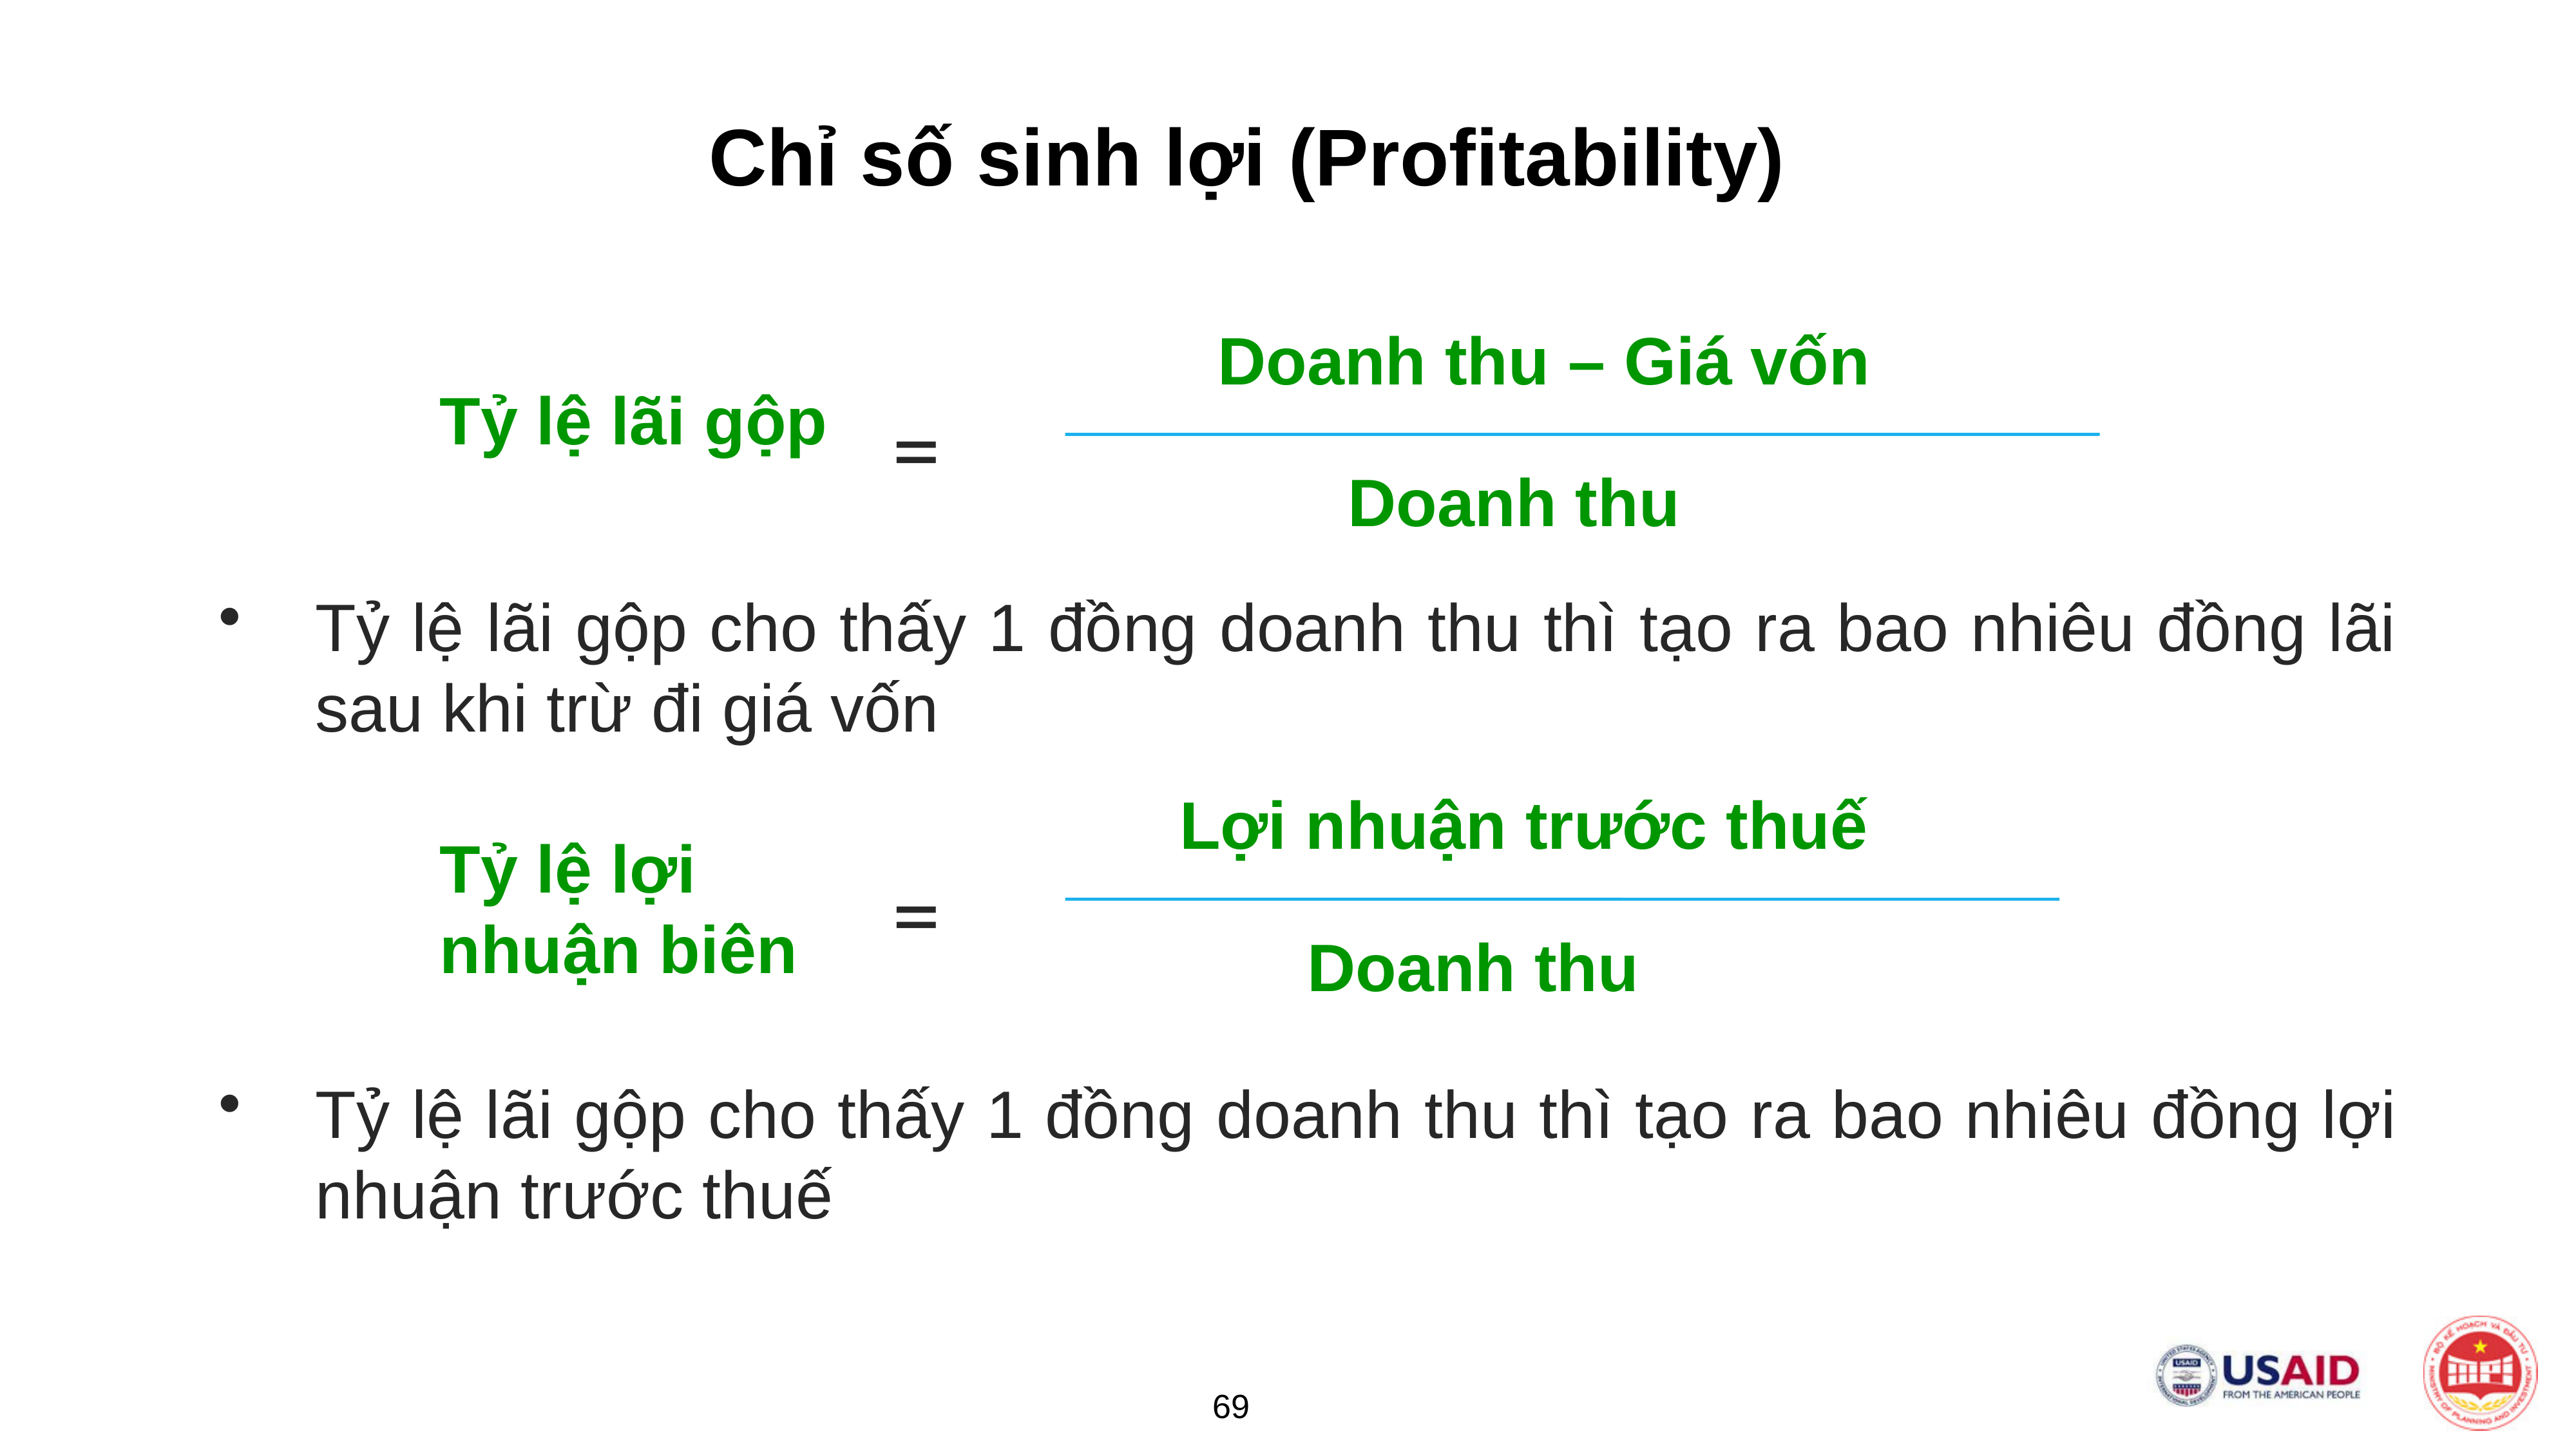

# Chỉ số sinh lợi (Profitability)
Doanh thu – Giá vốn
Tỷ lệ lãi gộp
=

Doanh thu
Tỷ lệ lãi gộp cho thấy 1 đồng doanh thu thì tạo ra bao nhiêu đồng lãi sau khi trừ đi giá vốn
Lợi nhuận trước thuế
Tỷ lệ lợi nhuận biên
=

Doanh thu
Tỷ lệ lãi gộp cho thấy 1 đồng doanh thu thì tạo ra bao nhiêu đồng lợi nhuận trước thuế